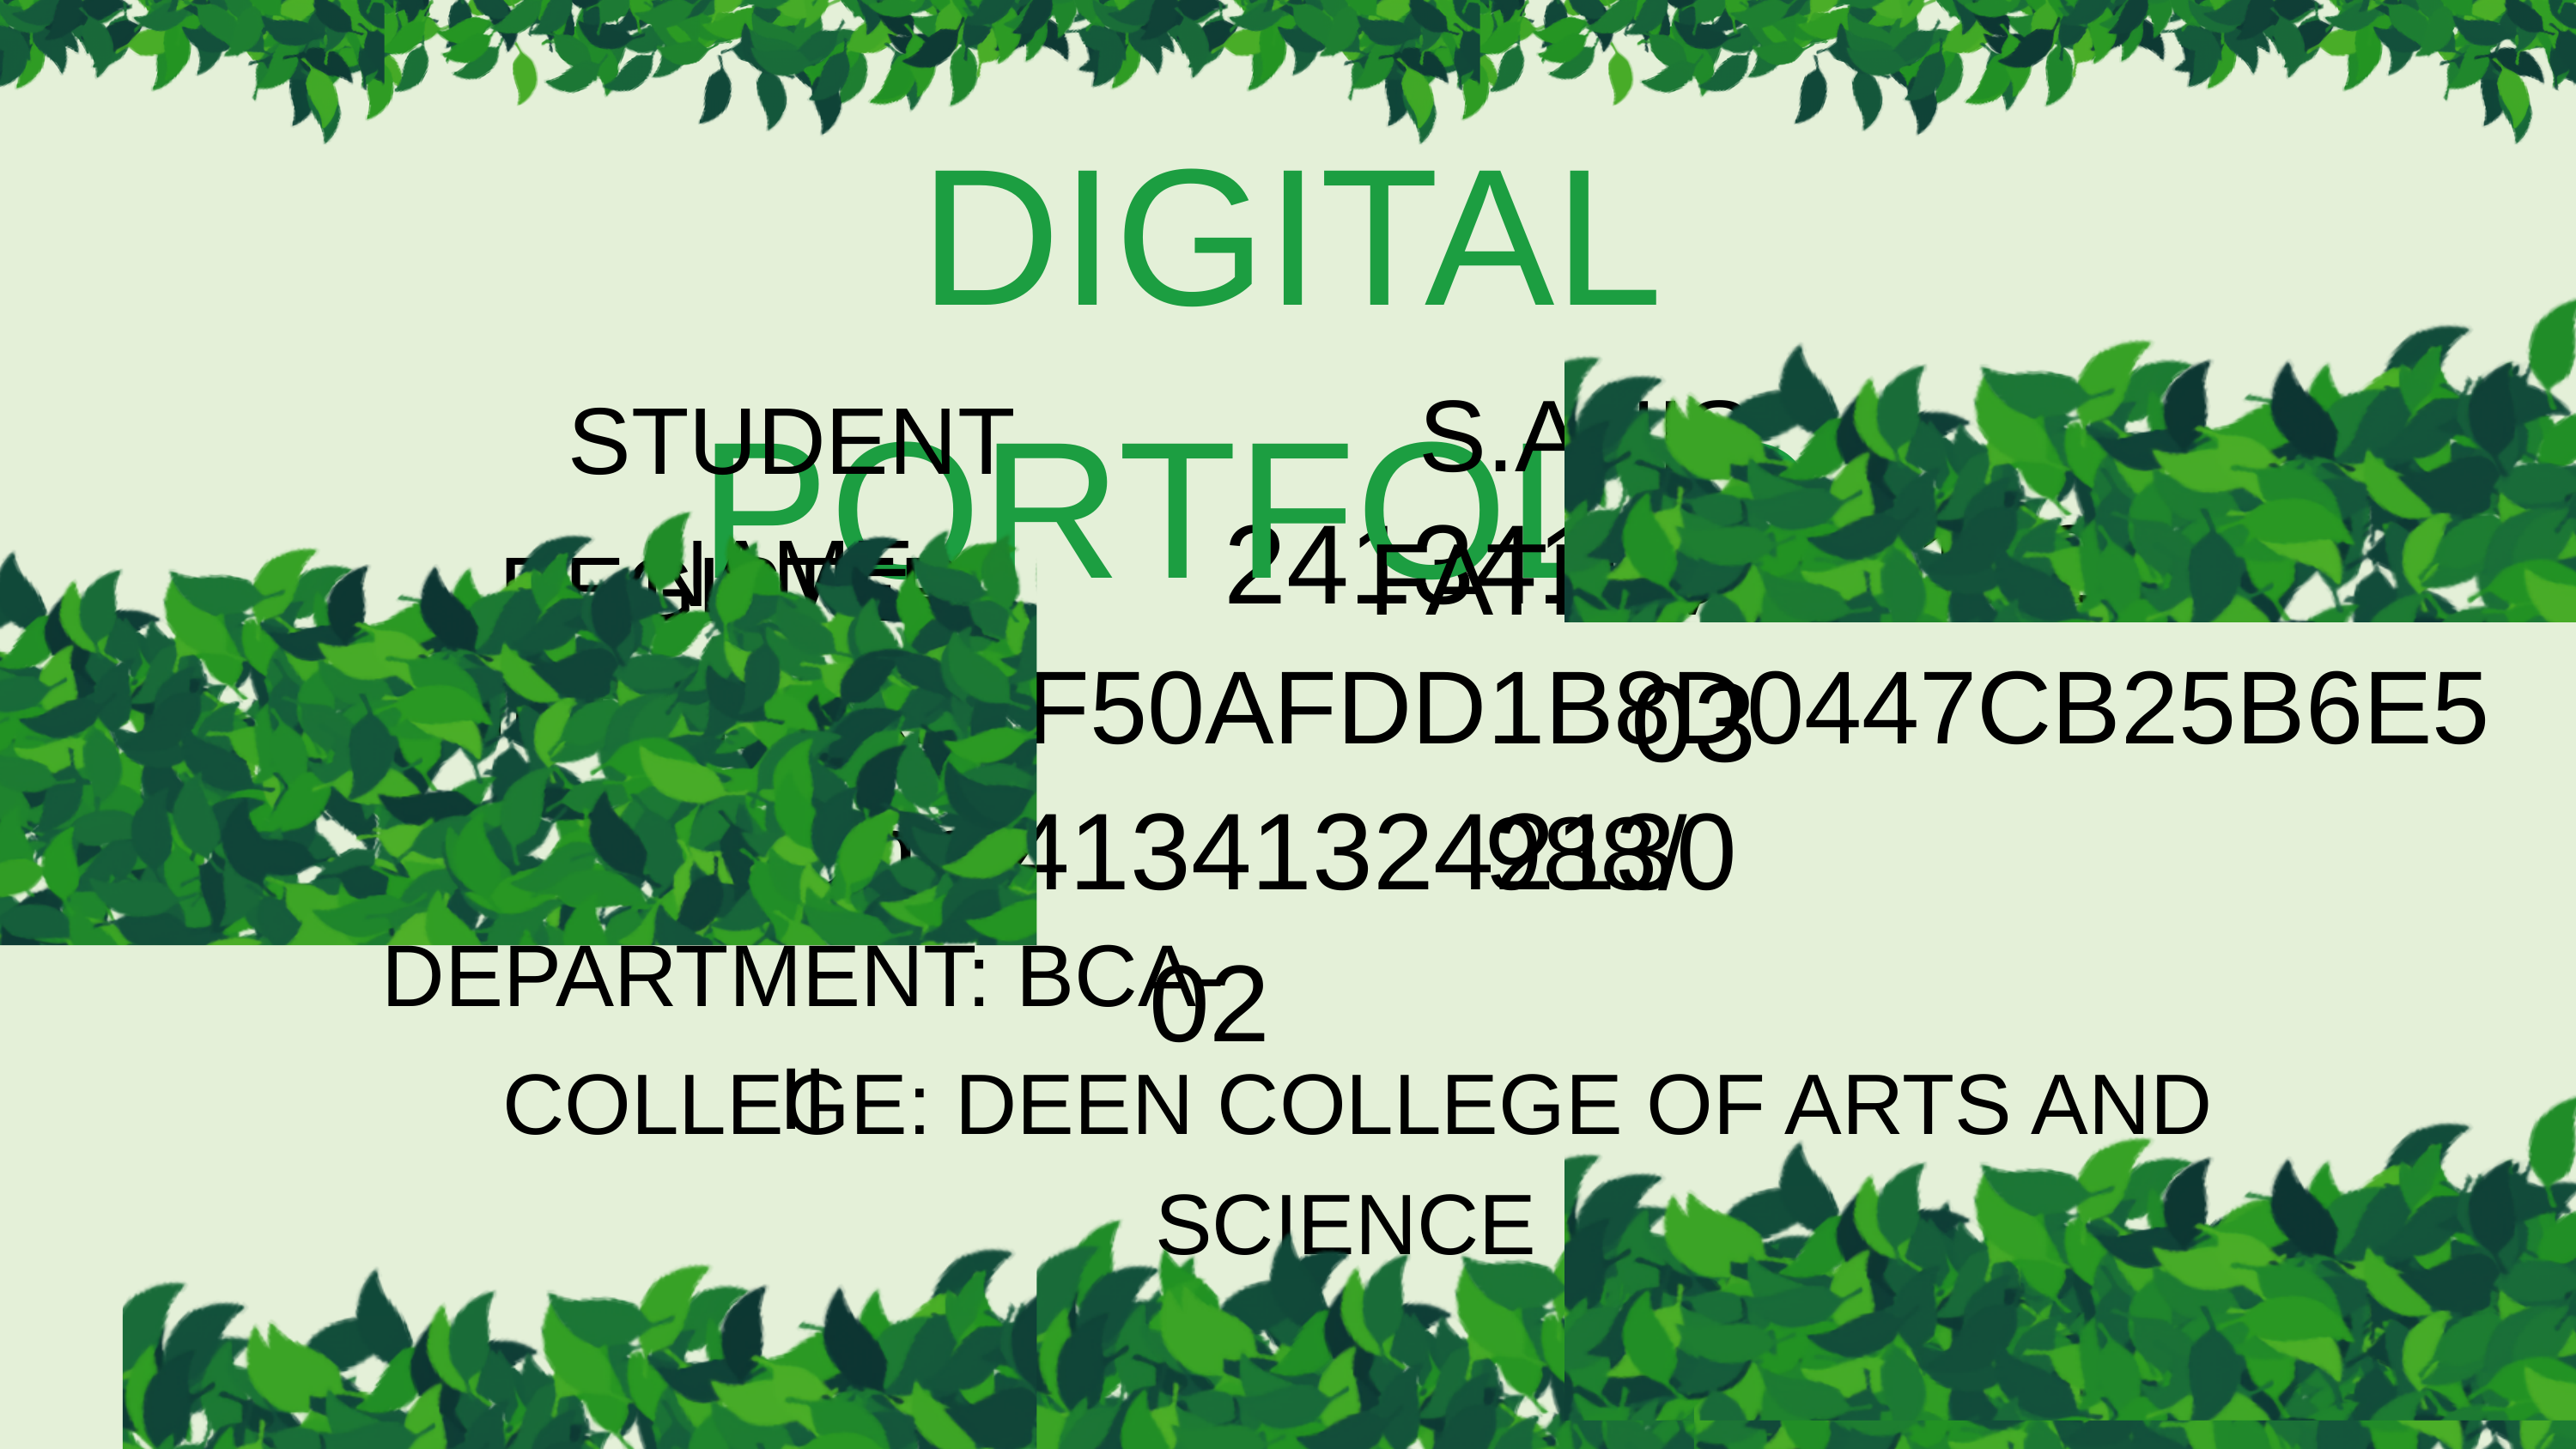

DIGITAL PORTFOLIO

S.ANIS FATHIMA
STUDENT NAME:

24134130500122003

REGISTER NUMBER:

490921F50AFDD1B8D0447CB25B6E5988/
NMID:

asanm41341324213002
DEPARTMENT: BCA-II
COLLEGE: DEEN COLLEGE OF ARTS AND SCIENCE